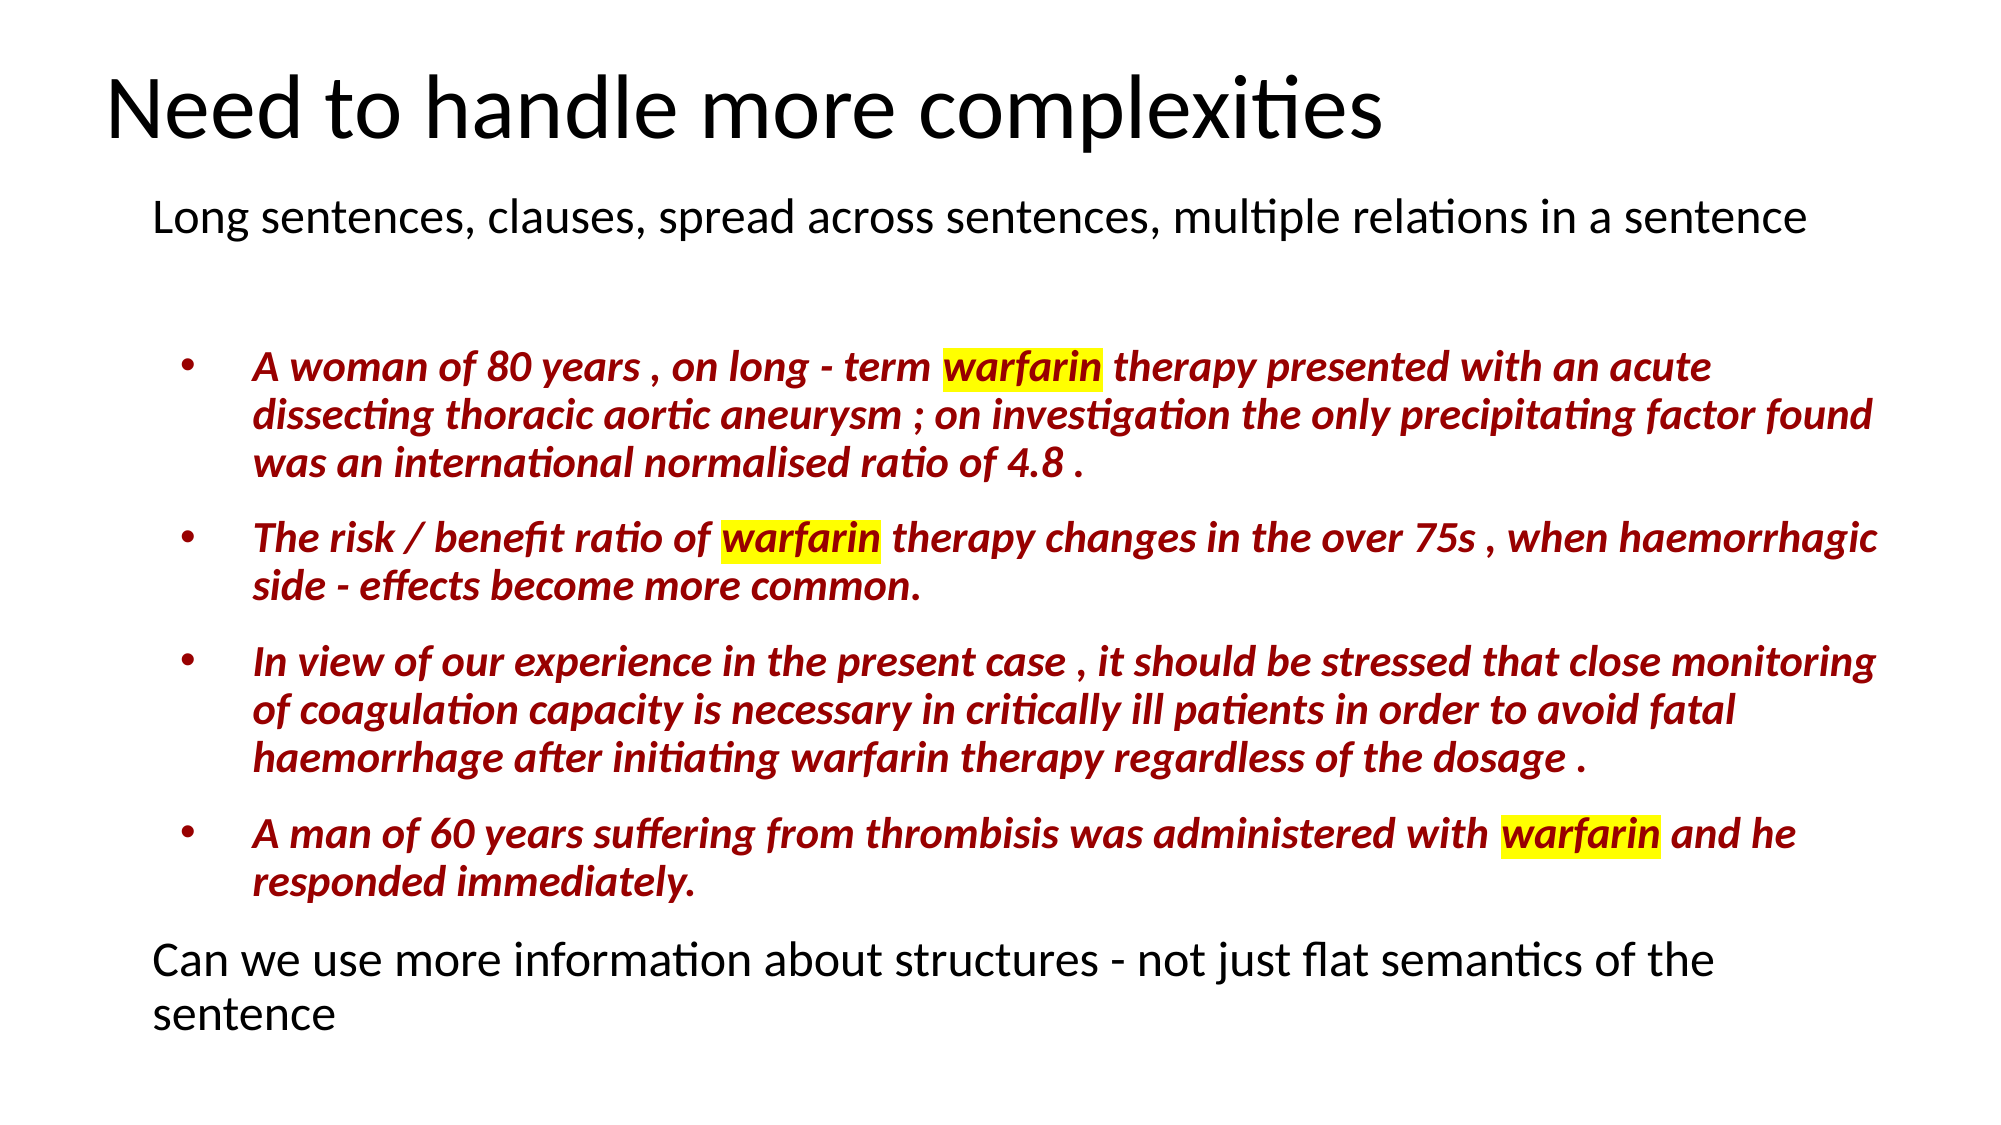

# Need to handle more complexities
Long sentences, clauses, spread across sentences, multiple relations in a sentence

A woman of 80 years , on long - term warfarin therapy presented with an acute dissecting thoracic aortic aneurysm ; on investigation the only precipitating factor found was an international normalised ratio of 4.8 .
The risk / benefit ratio of warfarin therapy changes in the over 75s , when haemorrhagic side - effects become more common.
In view of our experience in the present case , it should be stressed that close monitoring of coagulation capacity is necessary in critically ill patients in order to avoid fatal haemorrhage after initiating warfarin therapy regardless of the dosage .
A man of 60 years suffering from thrombisis was administered with warfarin and he responded immediately.
Can we use more information about structures - not just flat semantics of the sentence